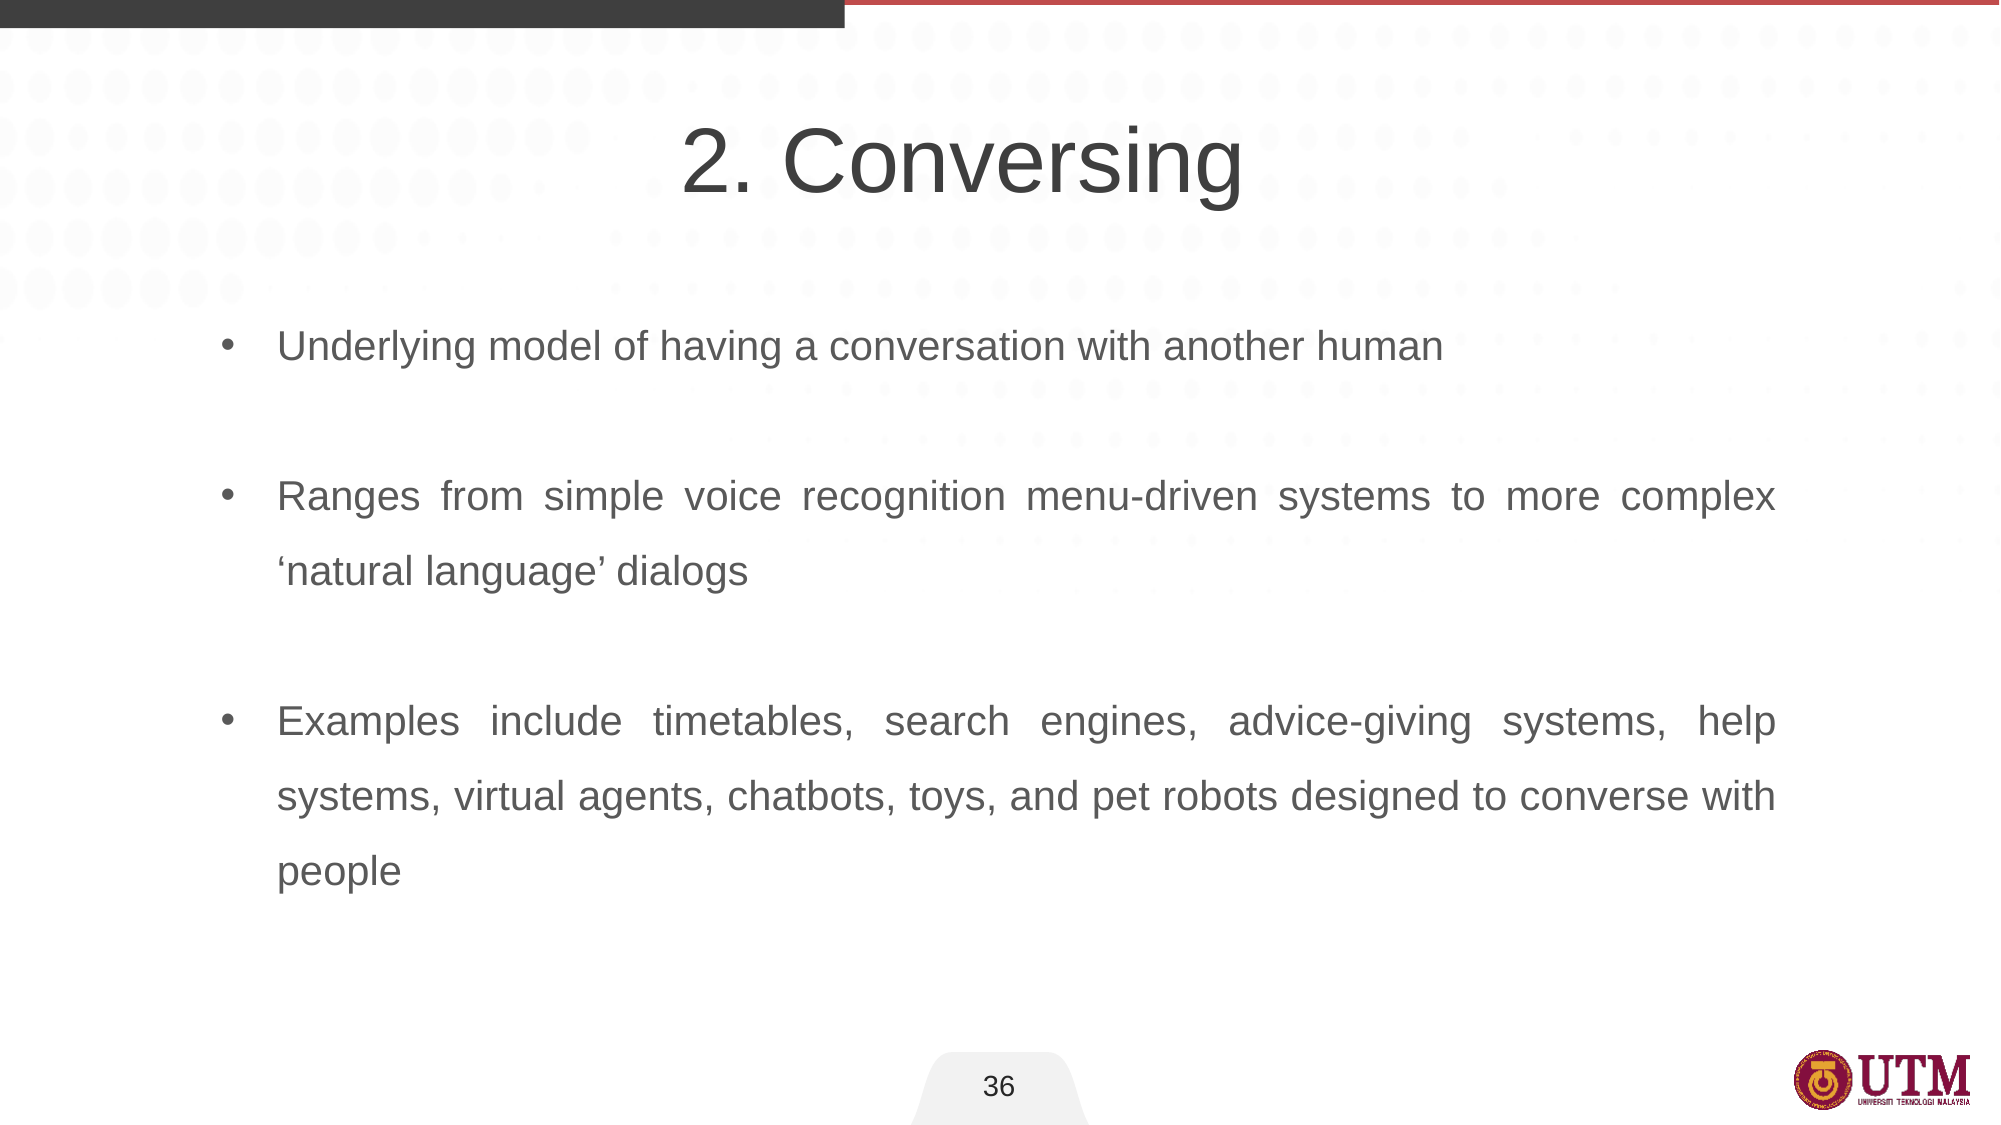

2. Conversing
Underlying model of having a conversation with another human

Ranges from simple voice recognition menu-driven systems to more complex ‘natural language’ dialogs

Examples include timetables, search engines, advice-giving systems, help systems, virtual agents, chatbots, toys, and pet robots designed to converse with people
36